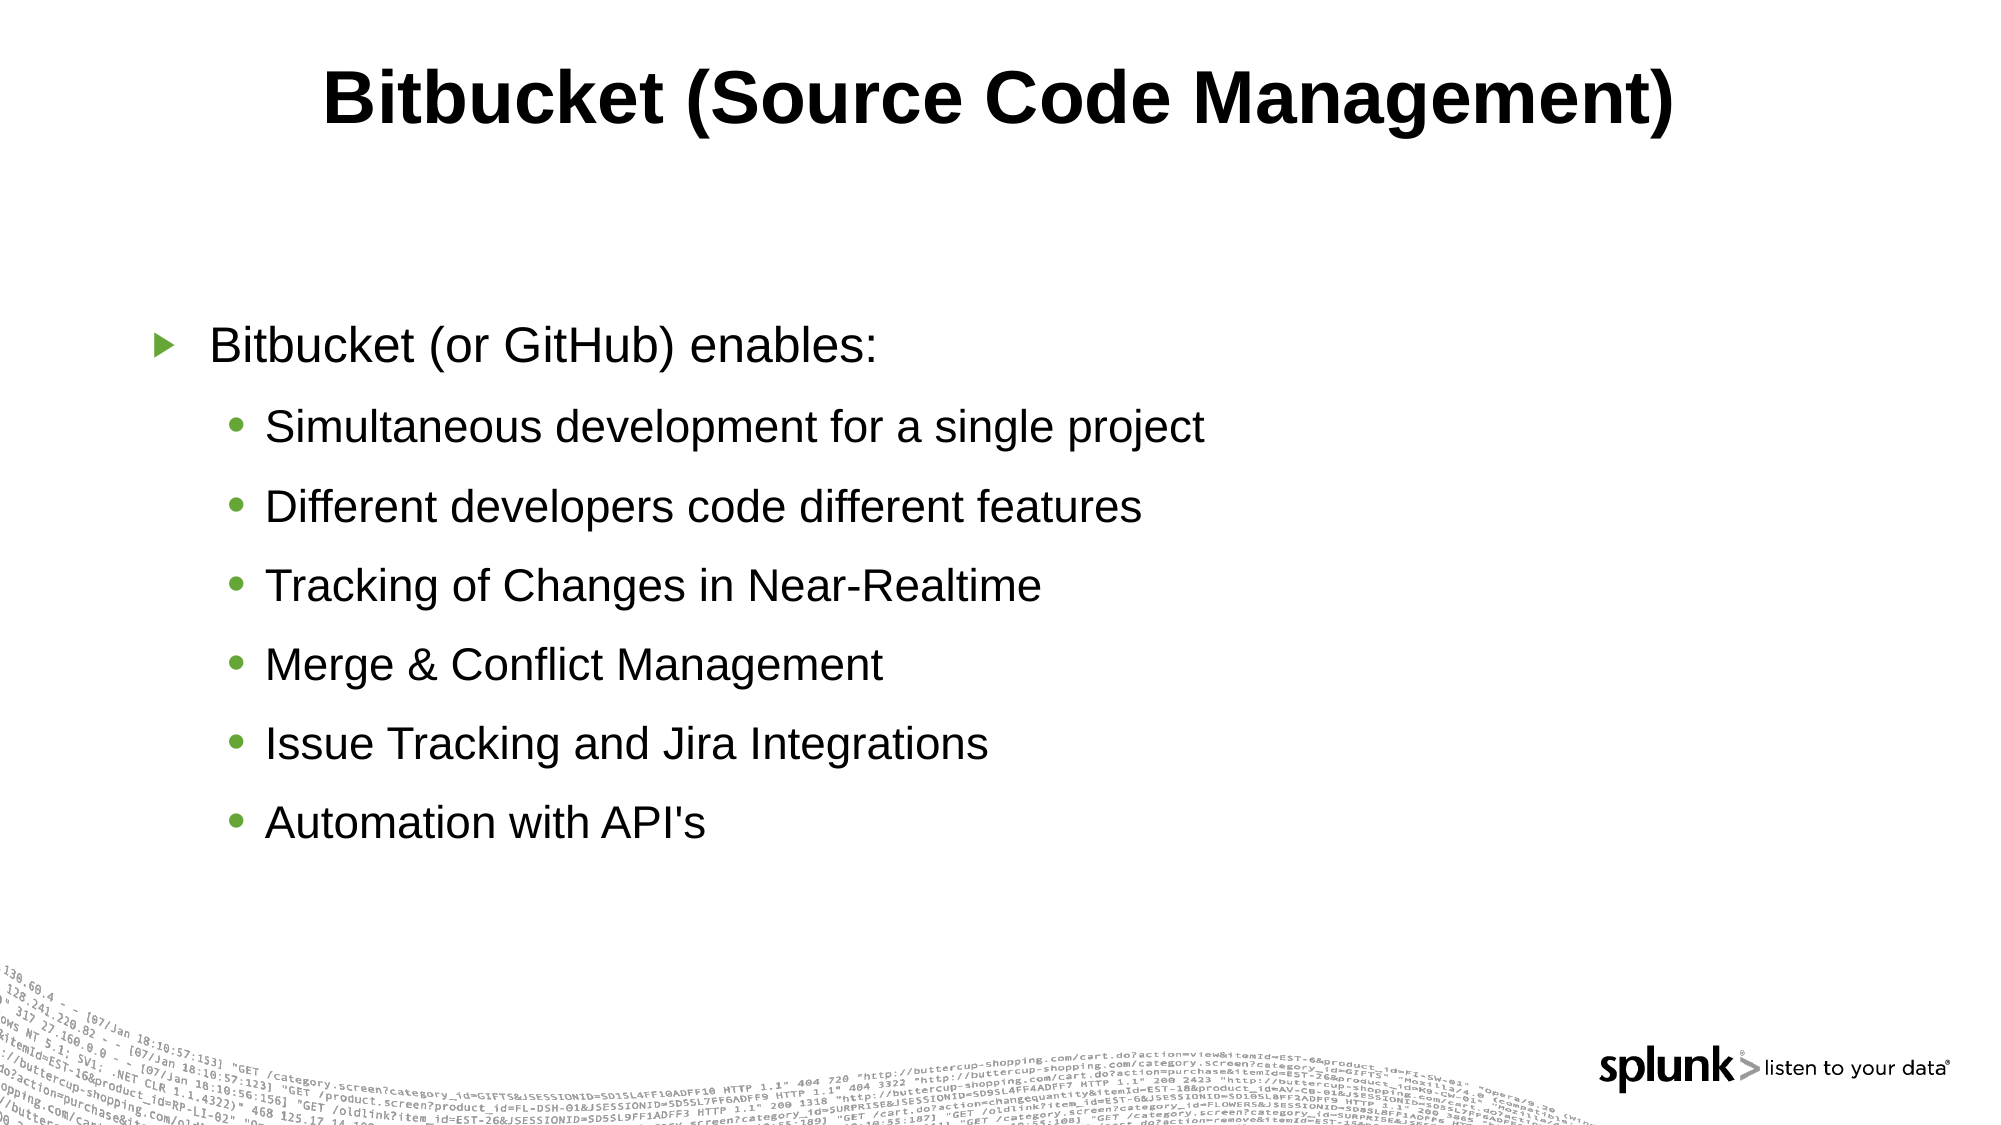

# Bitbucket (Source Code Management)
Bitbucket (or GitHub) enables:
Simultaneous development for a single project
Different developers code different features
Tracking of Changes in Near-Realtime
Merge & Conflict Management
Issue Tracking and Jira Integrations
Automation with API's